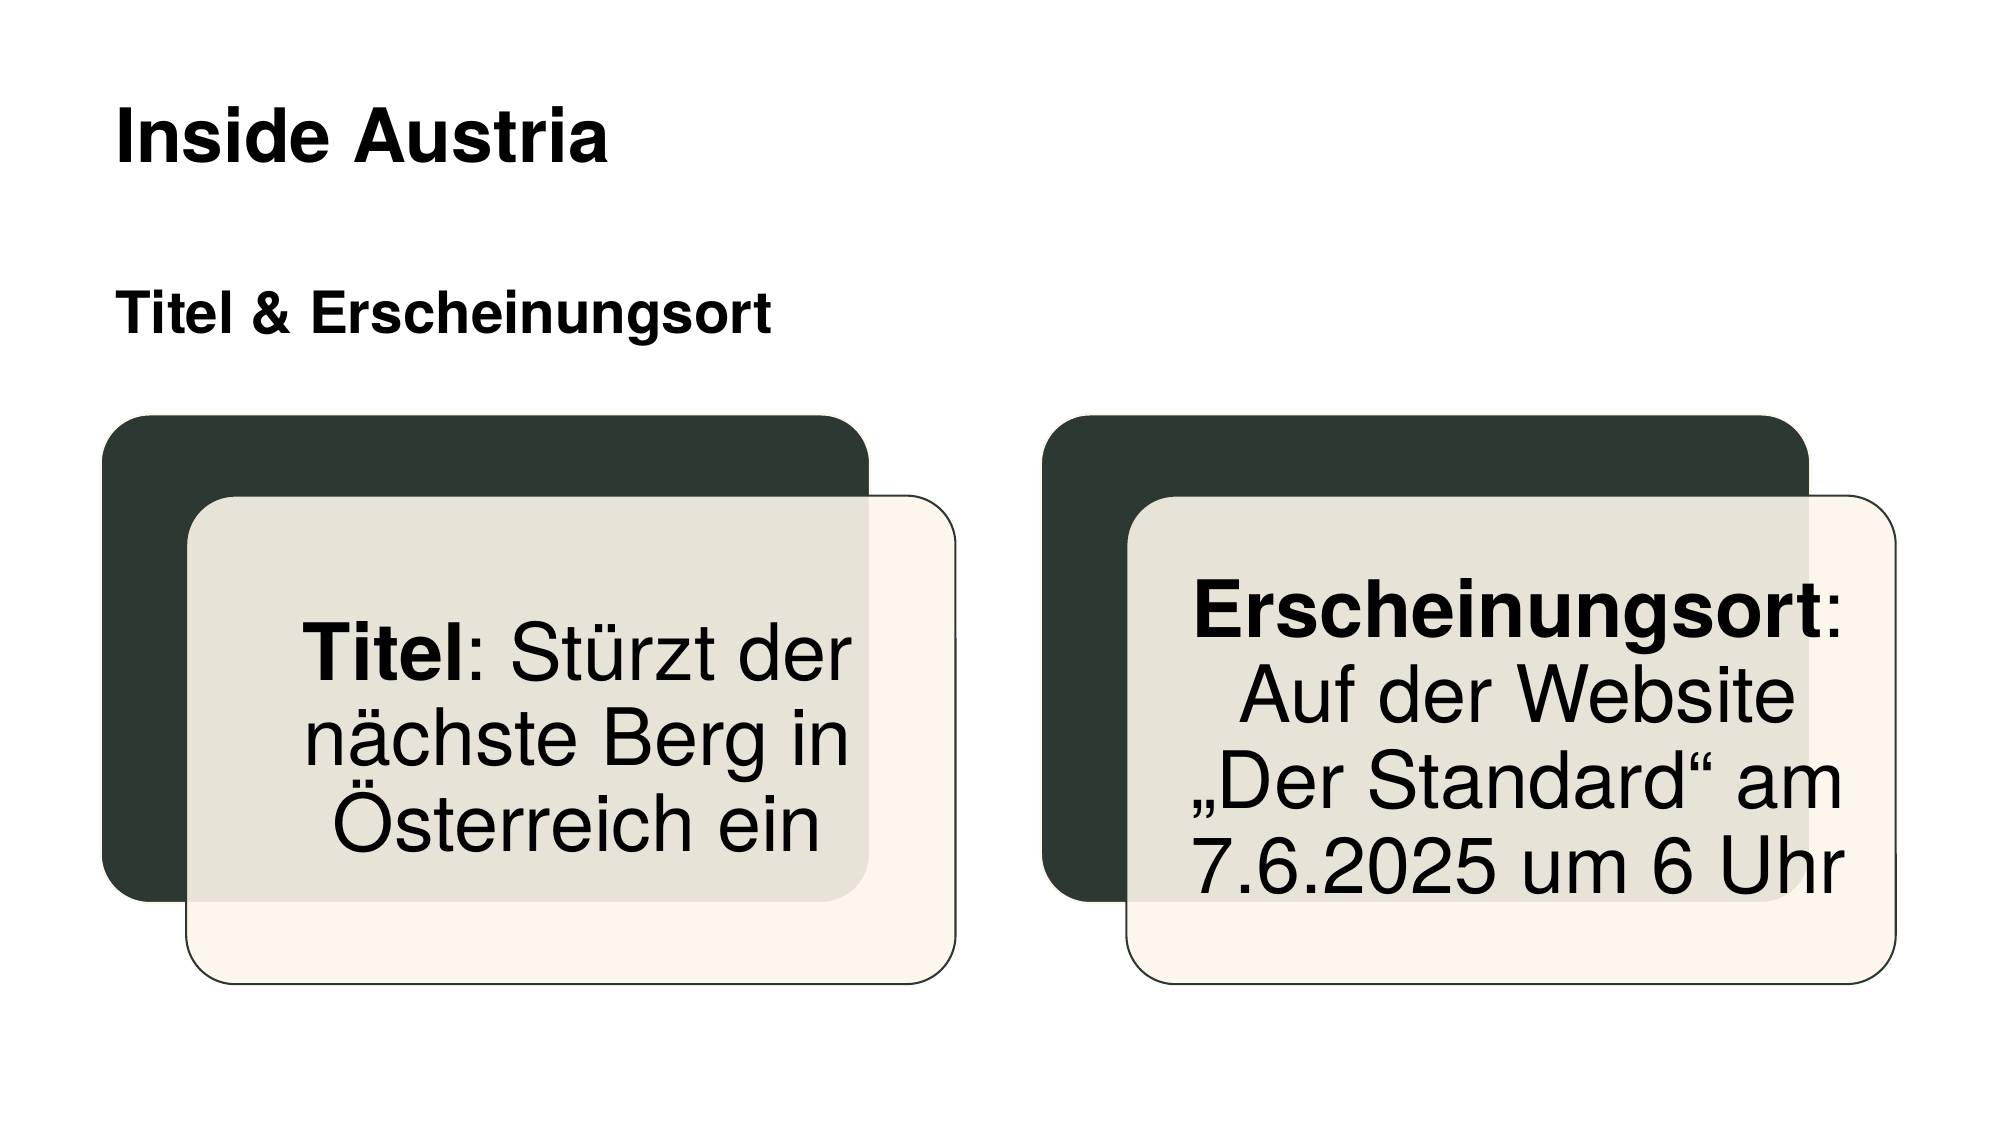

# Inside Austria
Titel & Erscheinungsort
Titel: Stürzt der nächste Berg in Österreich ein
Erscheinungsort: Auf der Website „Der Standard“ am 7.6.2025 um 6 Uhr